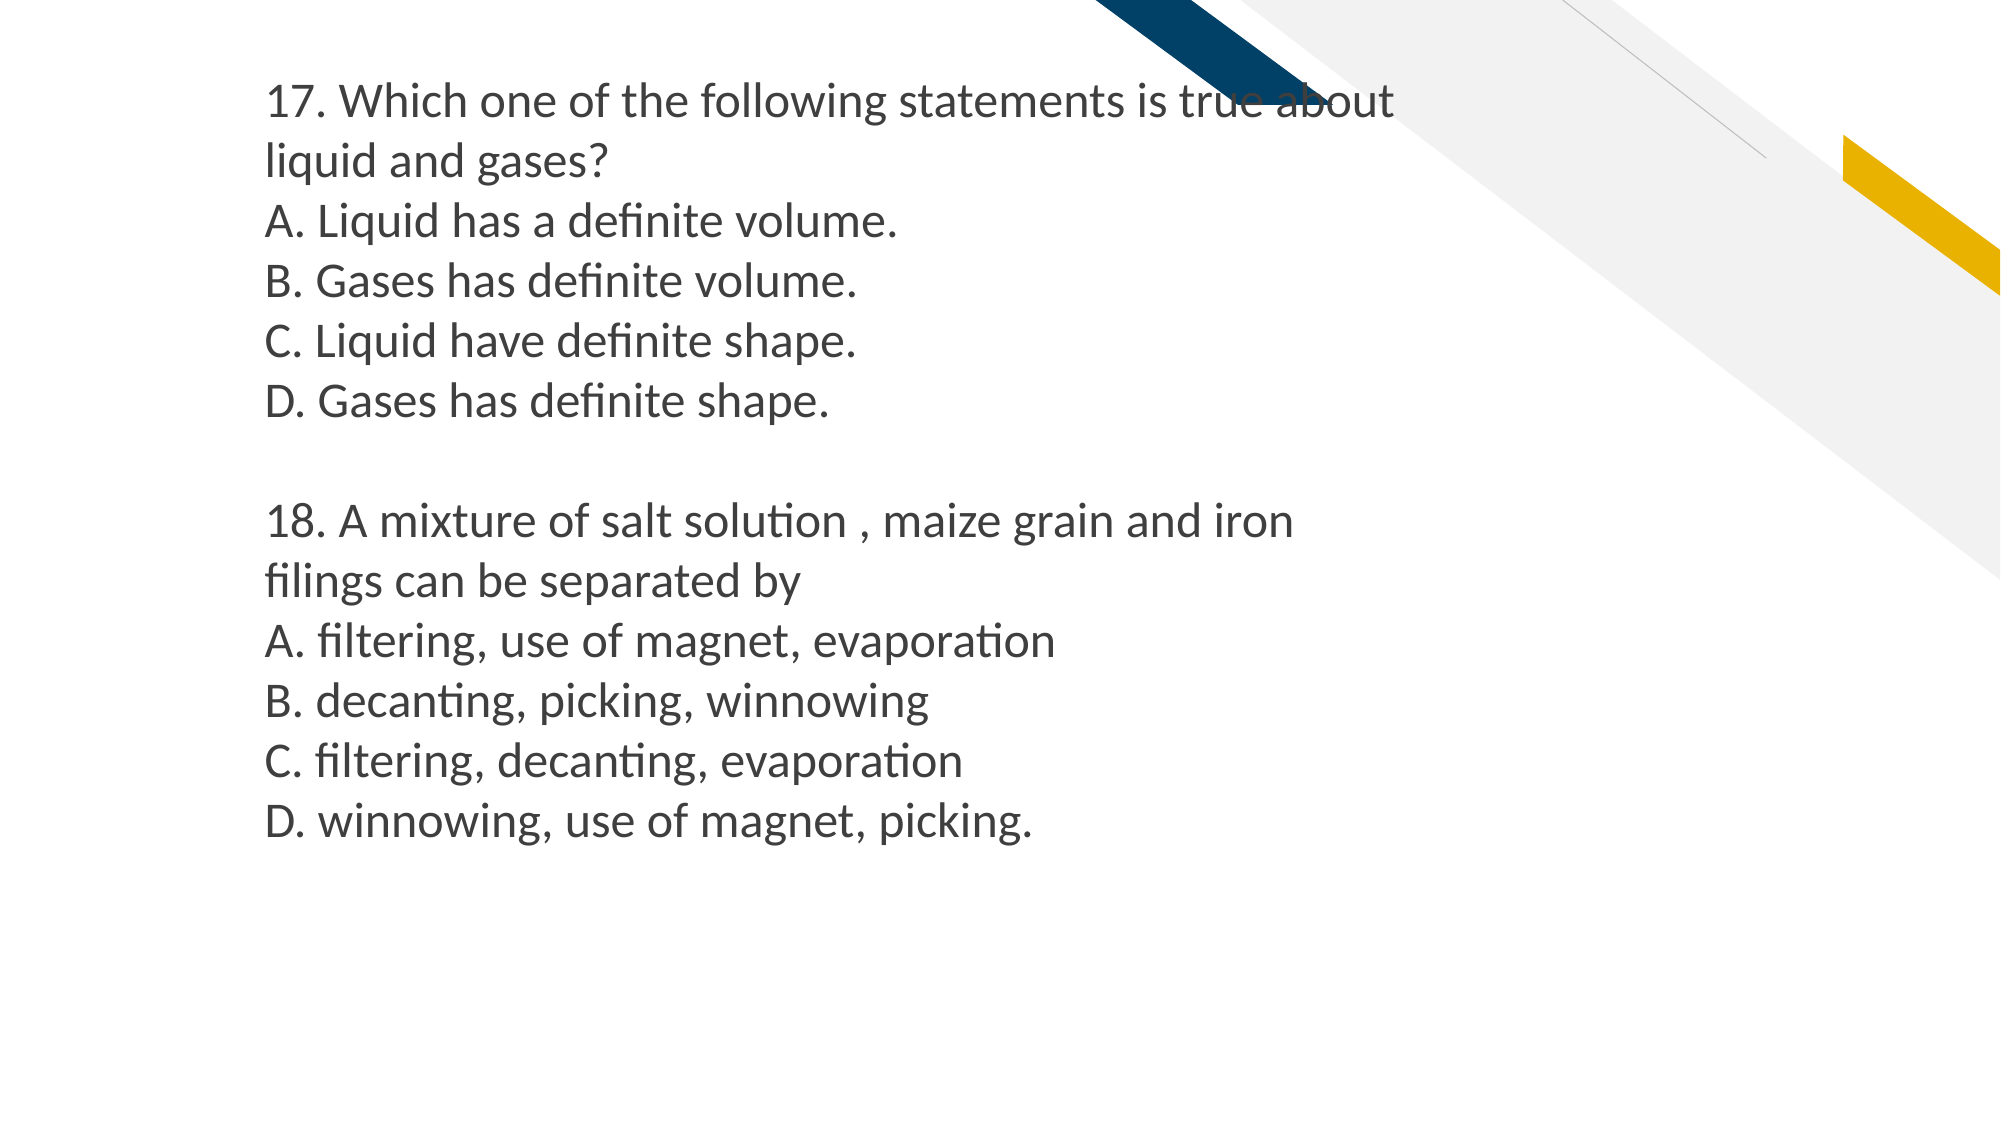

17. Which one of the following statements is true about
liquid and gases?
A. Liquid has a definite volume.
B. Gases has definite volume.
C. Liquid have definite shape.
D. Gases has definite shape.

18. A mixture of salt solution , maize grain and iron
filings can be separated by
A. filtering, use of magnet, evaporation
B. decanting, picking, winnowing
C. filtering, decanting, evaporation
D. winnowing, use of magnet, picking.